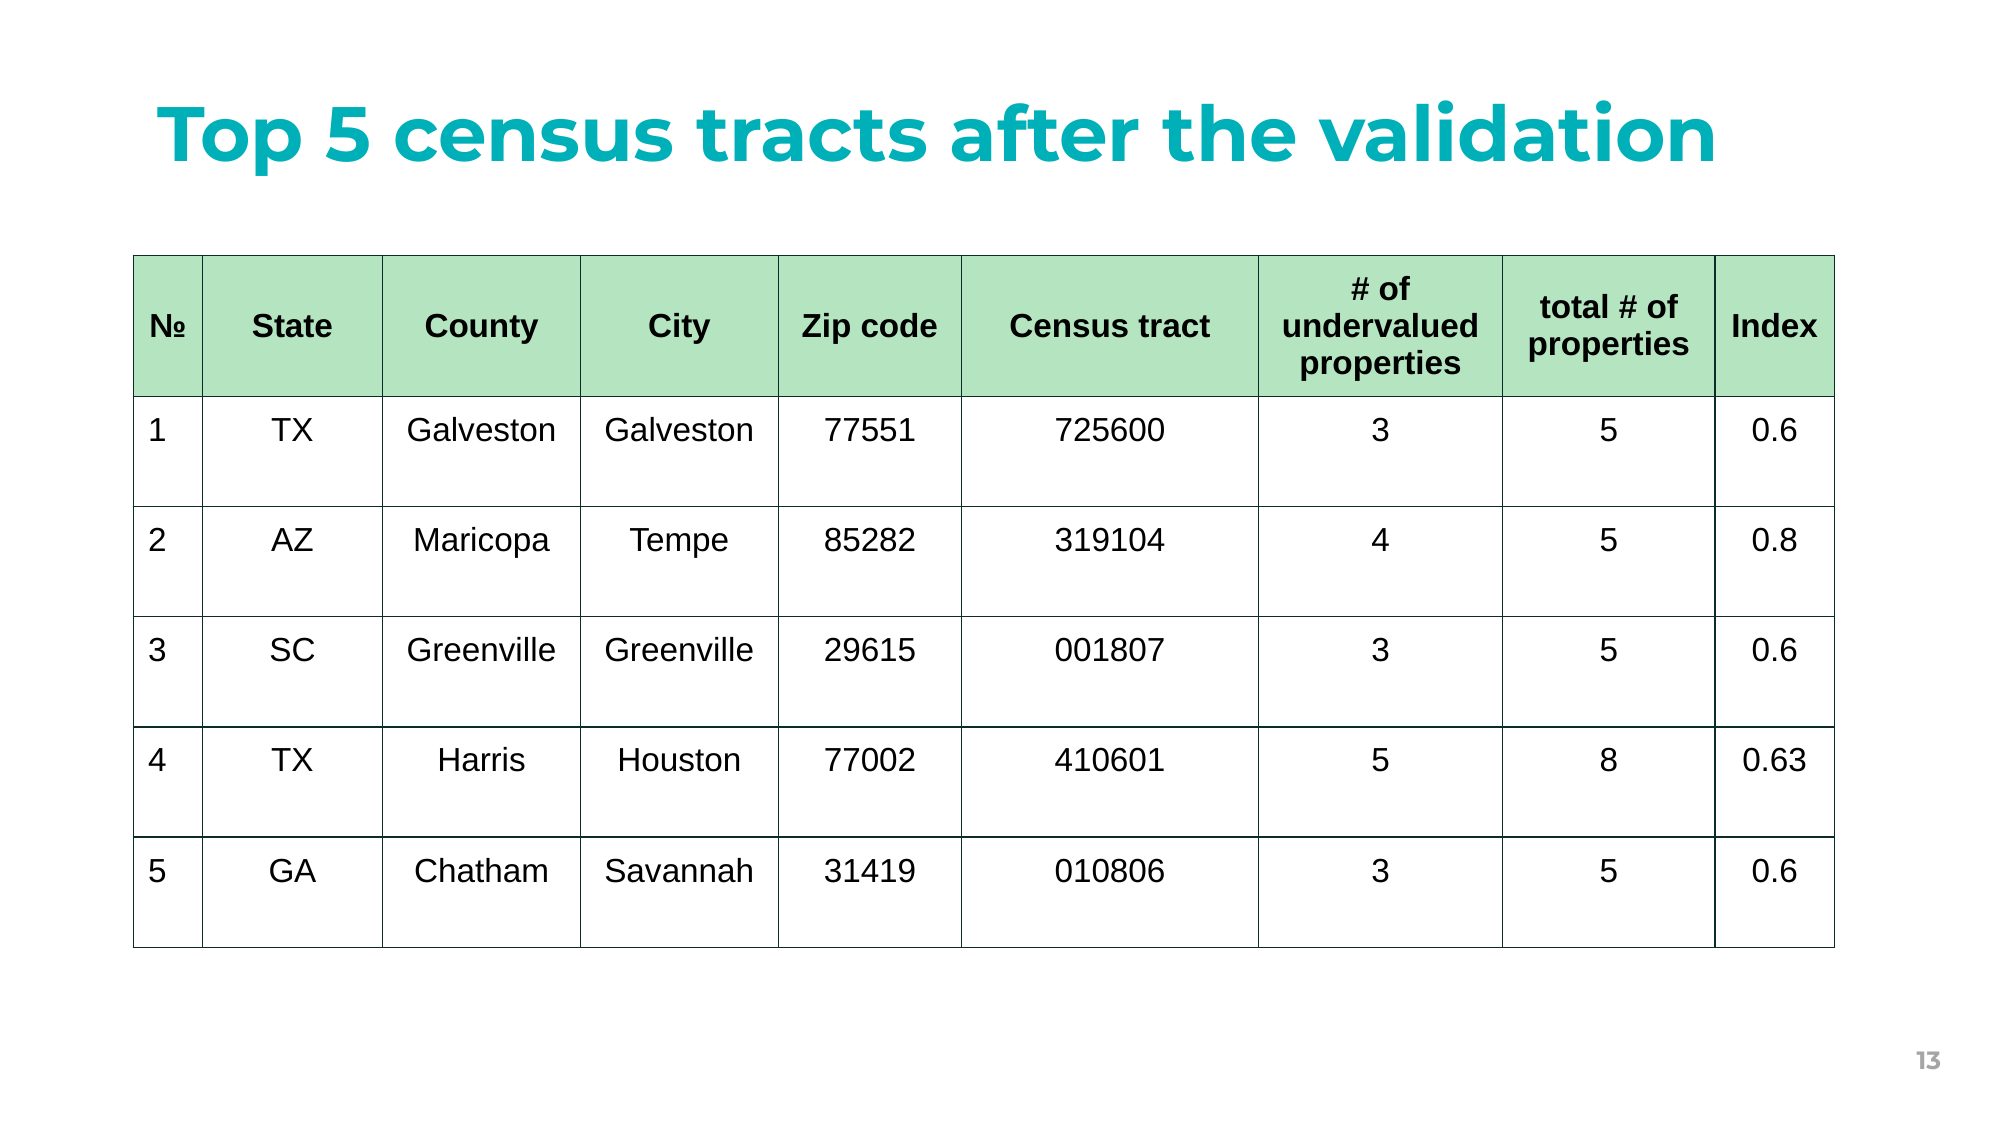

Top 5 census tracts after the validation
| № | State | County | City | Zip code | Census tract | # of undervalued properties | total # of properties | Index |
| --- | --- | --- | --- | --- | --- | --- | --- | --- |
| 1 | TX | Galveston | Galveston | 77551 | 725600 | 3 | 5 | 0.6 |
| 2 | AZ | Maricopa | Tempe | 85282 | 319104 | 4 | 5 | 0.8 |
| 3 | SC | Greenville | Greenville | 29615 | 001807 | 3 | 5 | 0.6 |
| 4 | TX | Harris | Houston | 77002 | 410601 | 5 | 8 | 0.63 |
| 5 | GA | Chatham | Savannah | 31419 | 010806 | 3 | 5 | 0.6 |
13